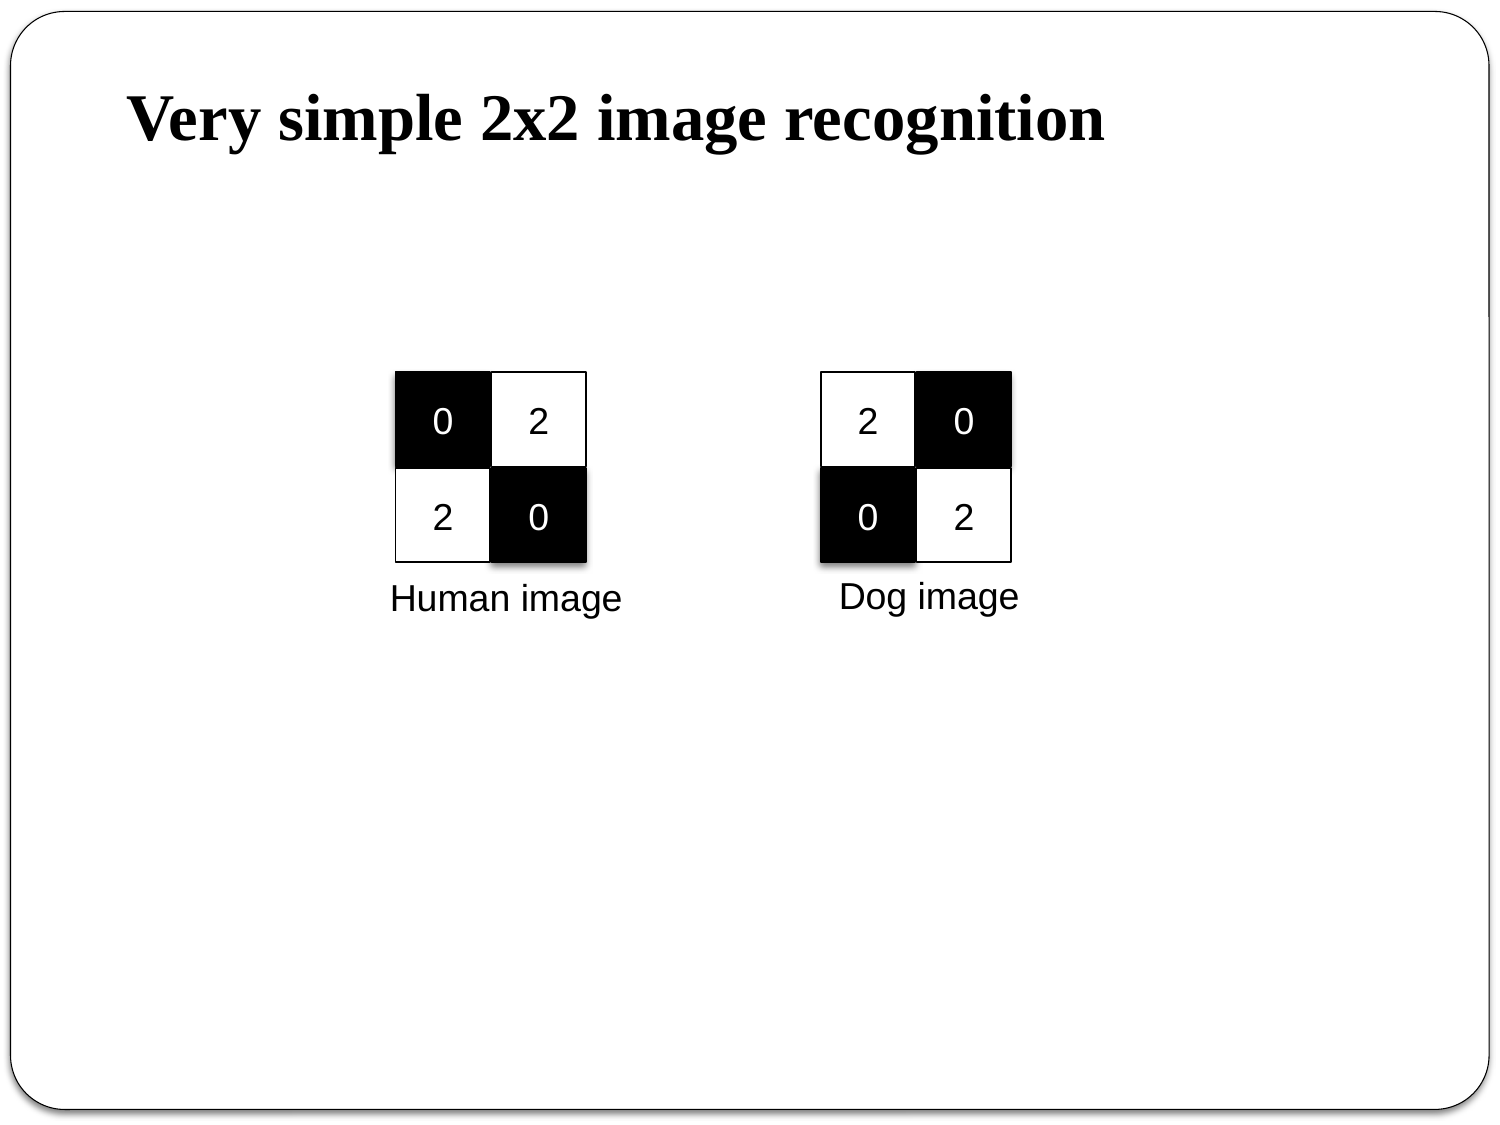

Very simple 2x2 image recognition
0
2
2
0
Human image
2
0
0
2
Dog image